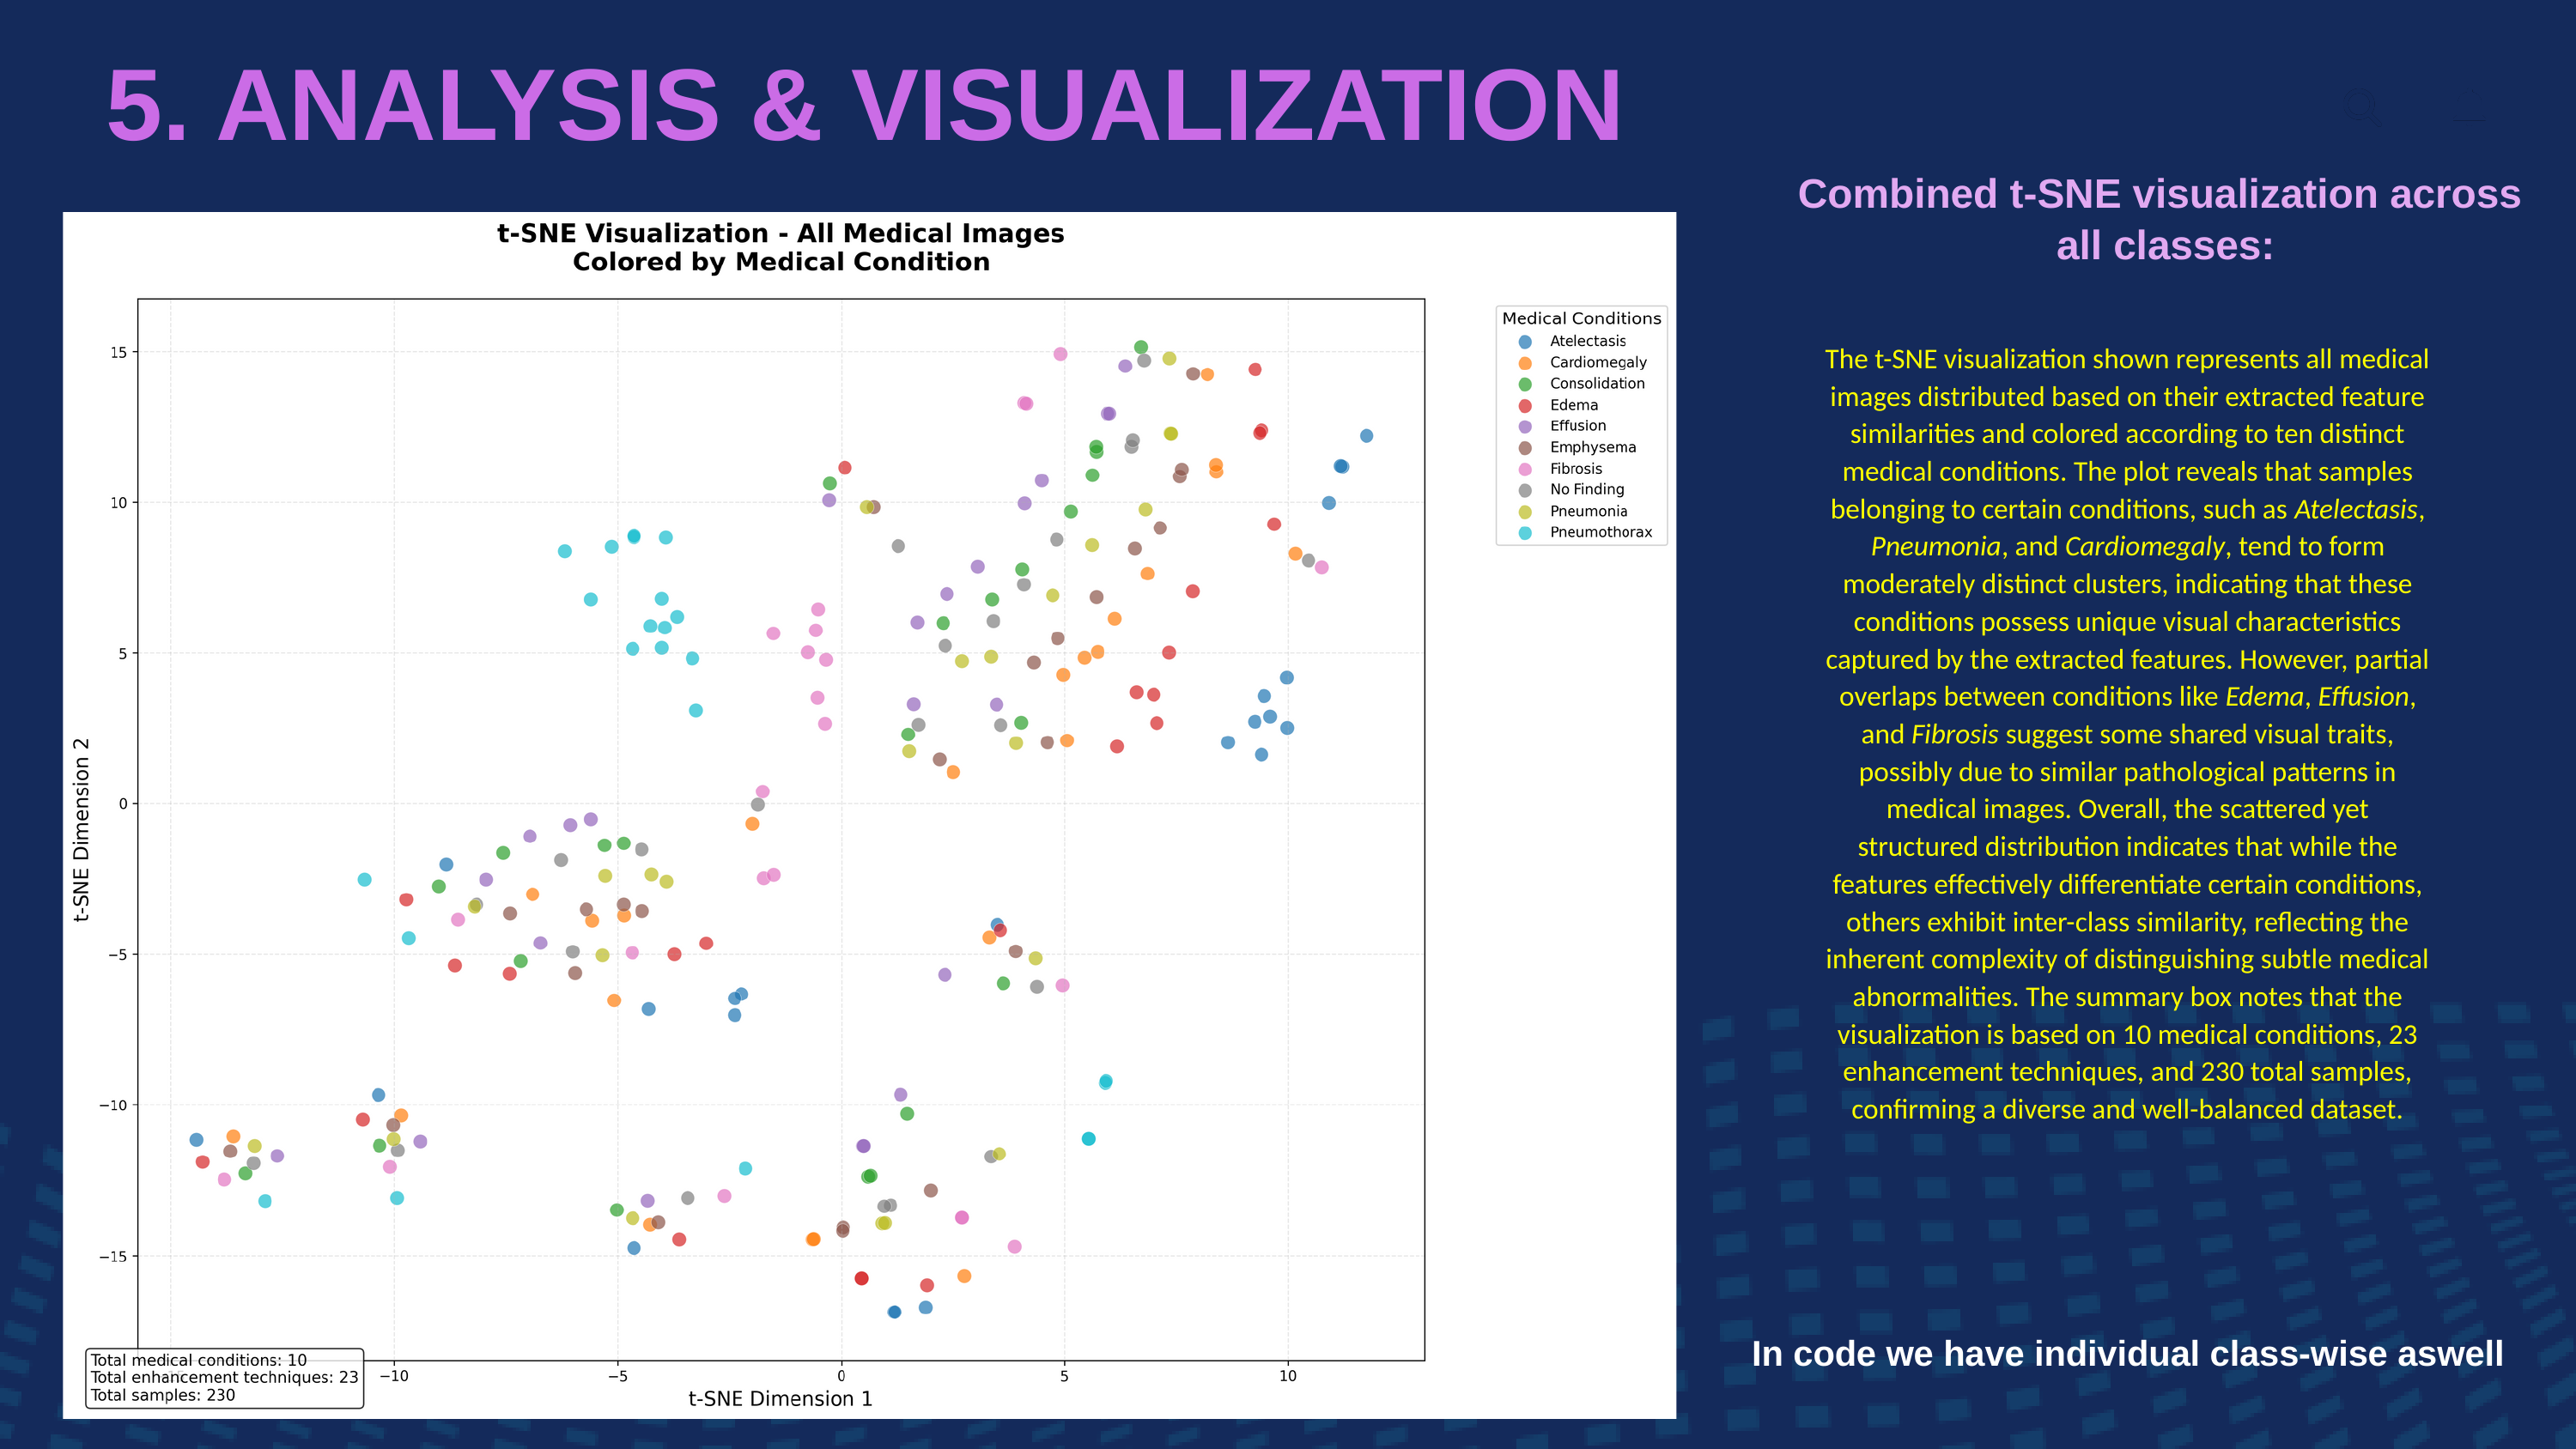

5. ANALYSIS & VISUALIZATION

Combined t-SNE visualization across
all classes:

The t-SNE visualization shown represents all medical images distributed based on their extracted feature similarities and colored according to ten distinct medical conditions. The plot reveals that samples belonging to certain conditions, such as Atelectasis, Pneumonia, and Cardiomegaly, tend to form moderately distinct clusters, indicating that these conditions possess unique visual characteristics captured by the extracted features. However, partial overlaps between conditions like Edema, Effusion, and Fibrosis suggest some shared visual traits, possibly due to similar pathological patterns in medical images. Overall, the scattered yet structured distribution indicates that while the features effectively differentiate certain conditions, others exhibit inter-class similarity, reflecting the inherent complexity of distinguishing subtle medical abnormalities. The summary box notes that the visualization is based on 10 medical conditions, 23 enhancement techniques, and 230 total samples, confirming a diverse and well-balanced dataset.

In code we have individual class-wise aswell